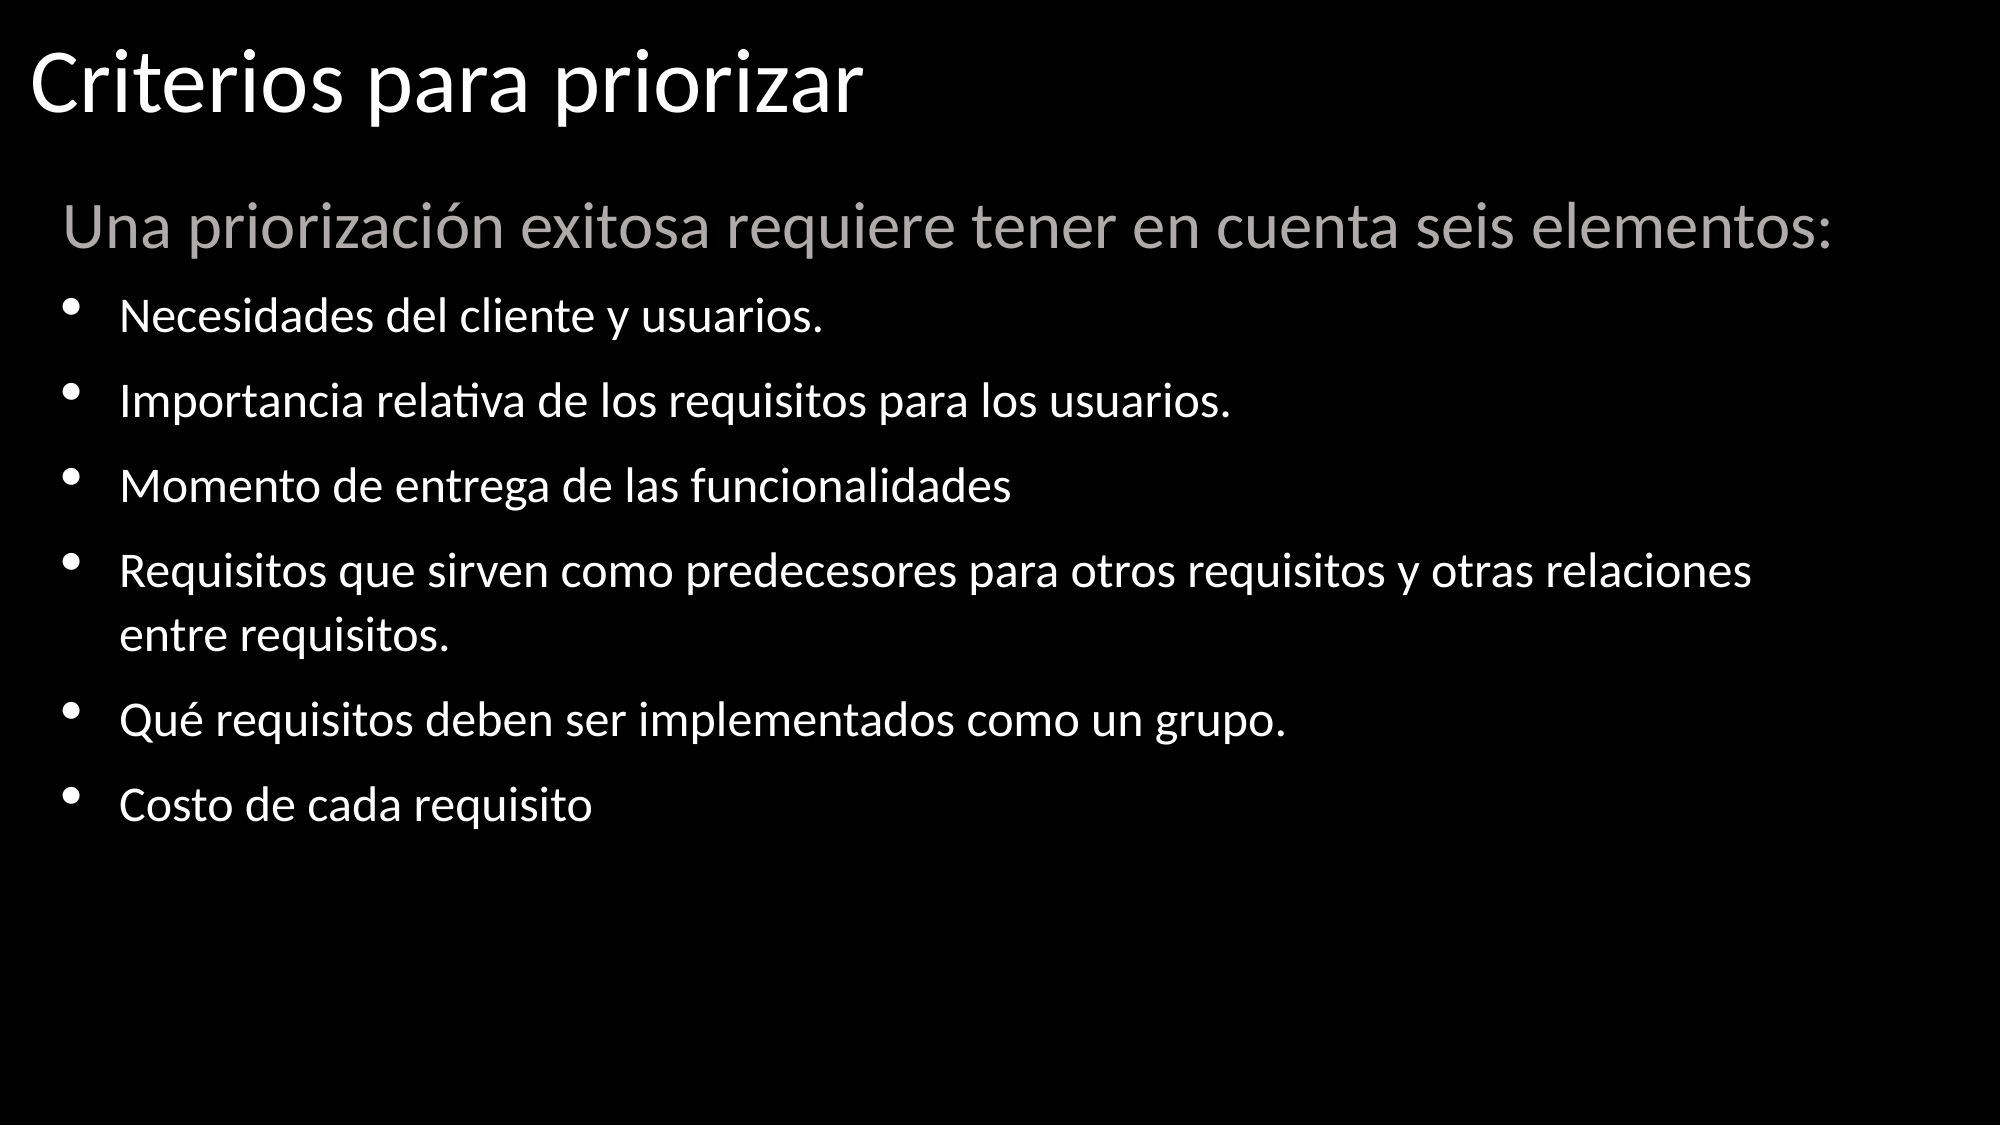

# Criterios para priorizar
Una priorización exitosa requiere tener en cuenta seis elementos:
Necesidades del cliente y usuarios.
Importancia relativa de los requisitos para los usuarios.
Momento de entrega de las funcionalidades
Requisitos que sirven como predecesores para otros requisitos y otras relaciones entre requisitos.
Qué requisitos deben ser implementados como un grupo.
Costo de cada requisito